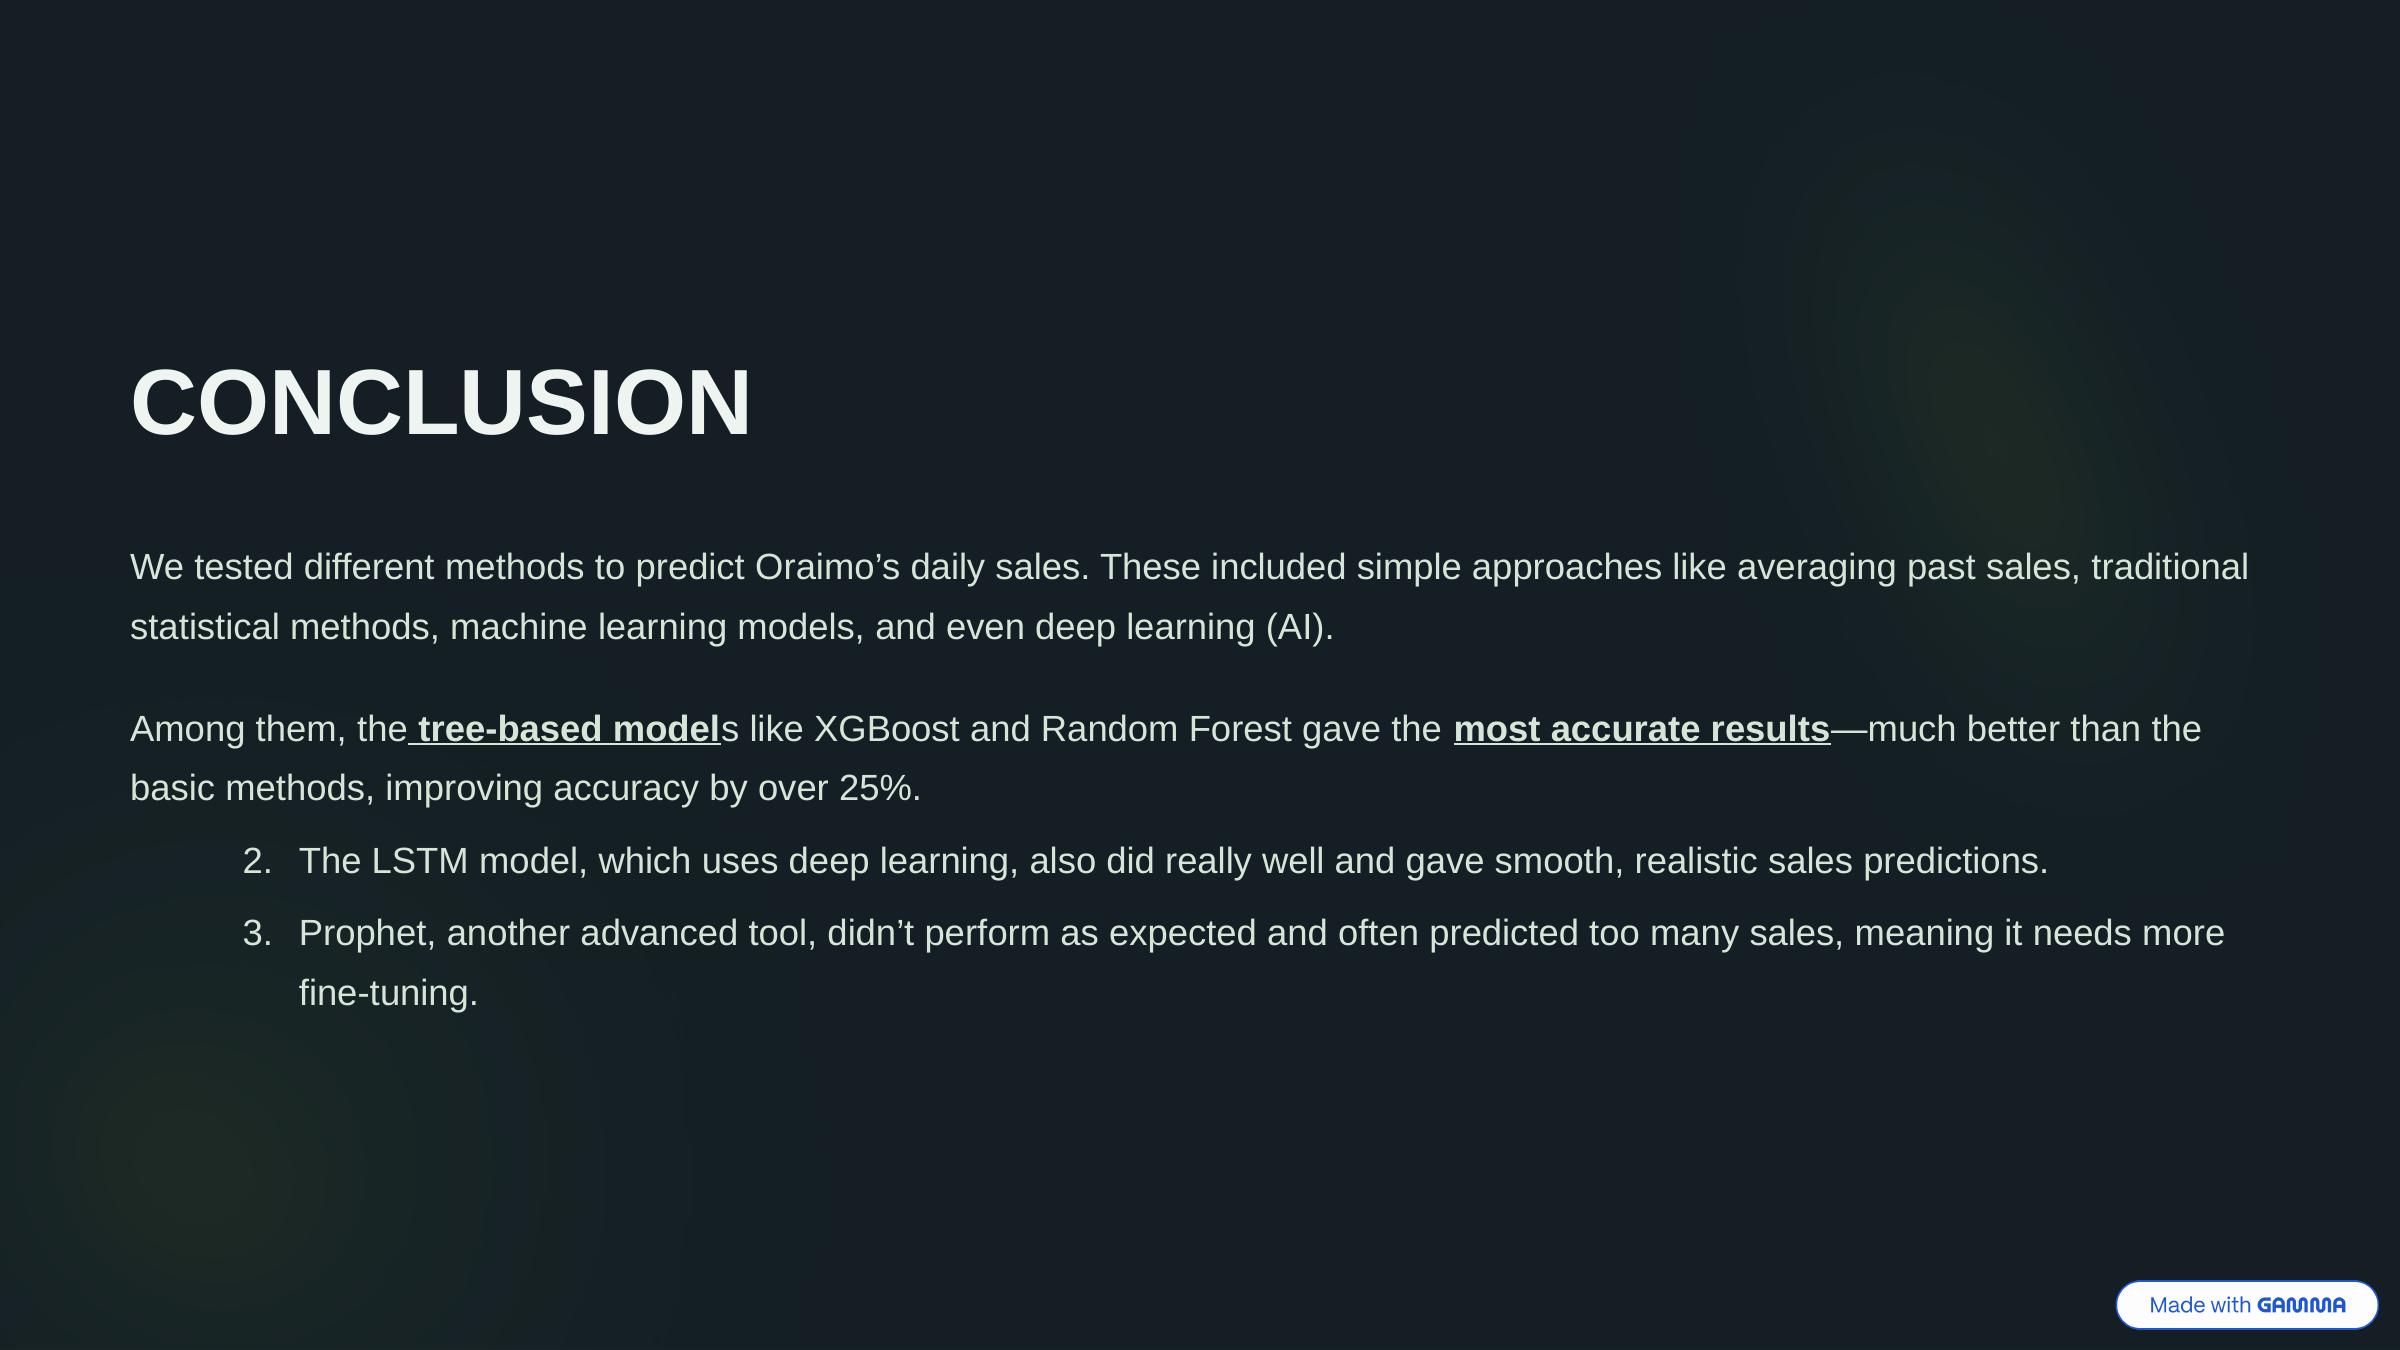

CONCLUSION
We tested different methods to predict Oraimo’s daily sales. These included simple approaches like averaging past sales, traditional statistical methods, machine learning models, and even deep learning (AI).
Among them, the tree-based models like XGBoost and Random Forest gave the most accurate results—much better than the basic methods, improving accuracy by over 25%.
The LSTM model, which uses deep learning, also did really well and gave smooth, realistic sales predictions.
Prophet, another advanced tool, didn’t perform as expected and often predicted too many sales, meaning it needs more fine-tuning.